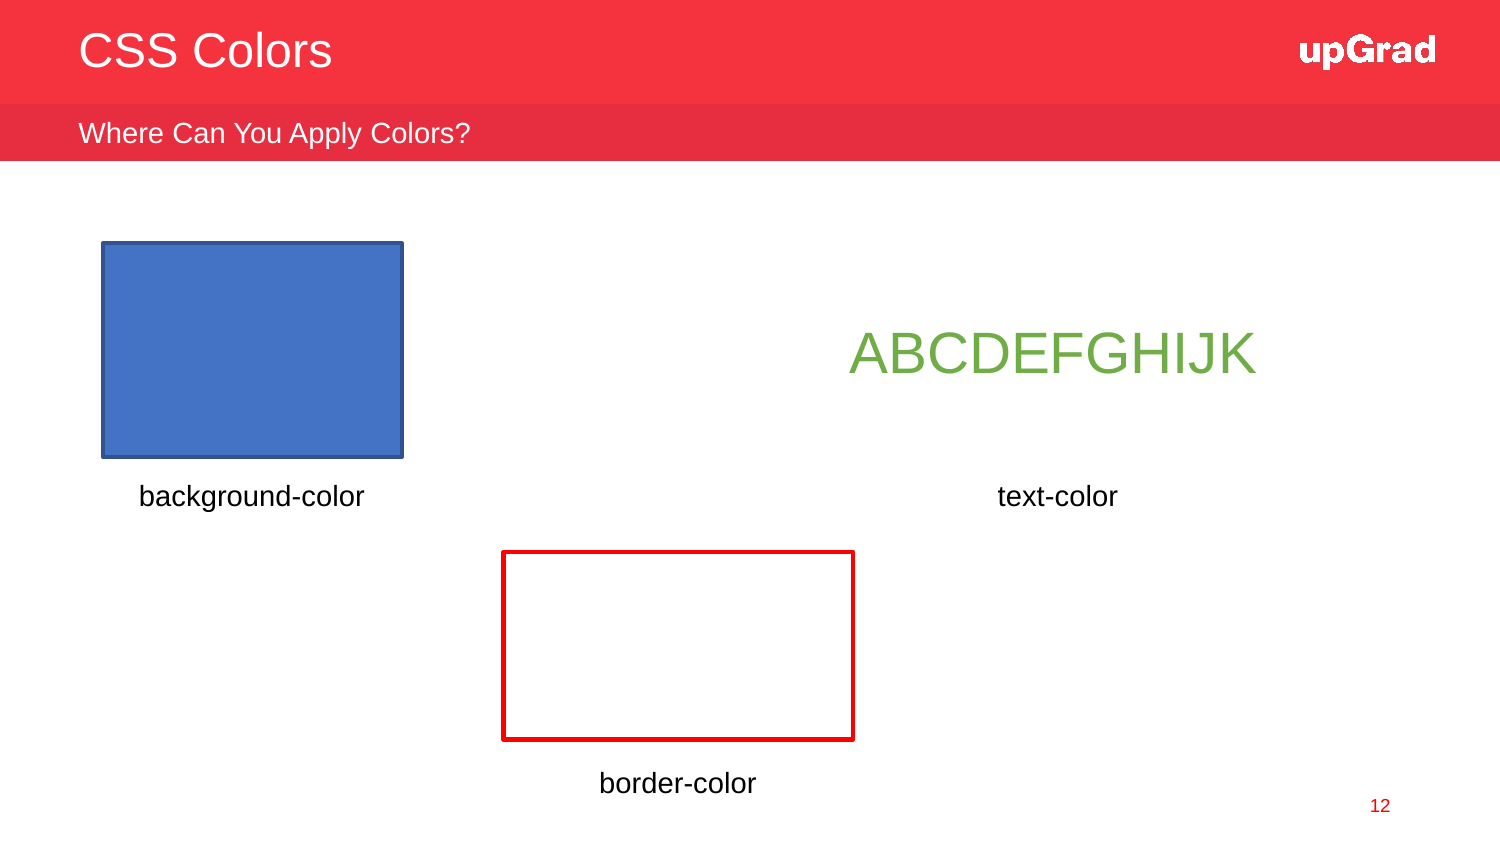

CSS Colors

Where Can You Apply Colors?

ABCDEFGHIJK
background-color
text-color

border-color
12